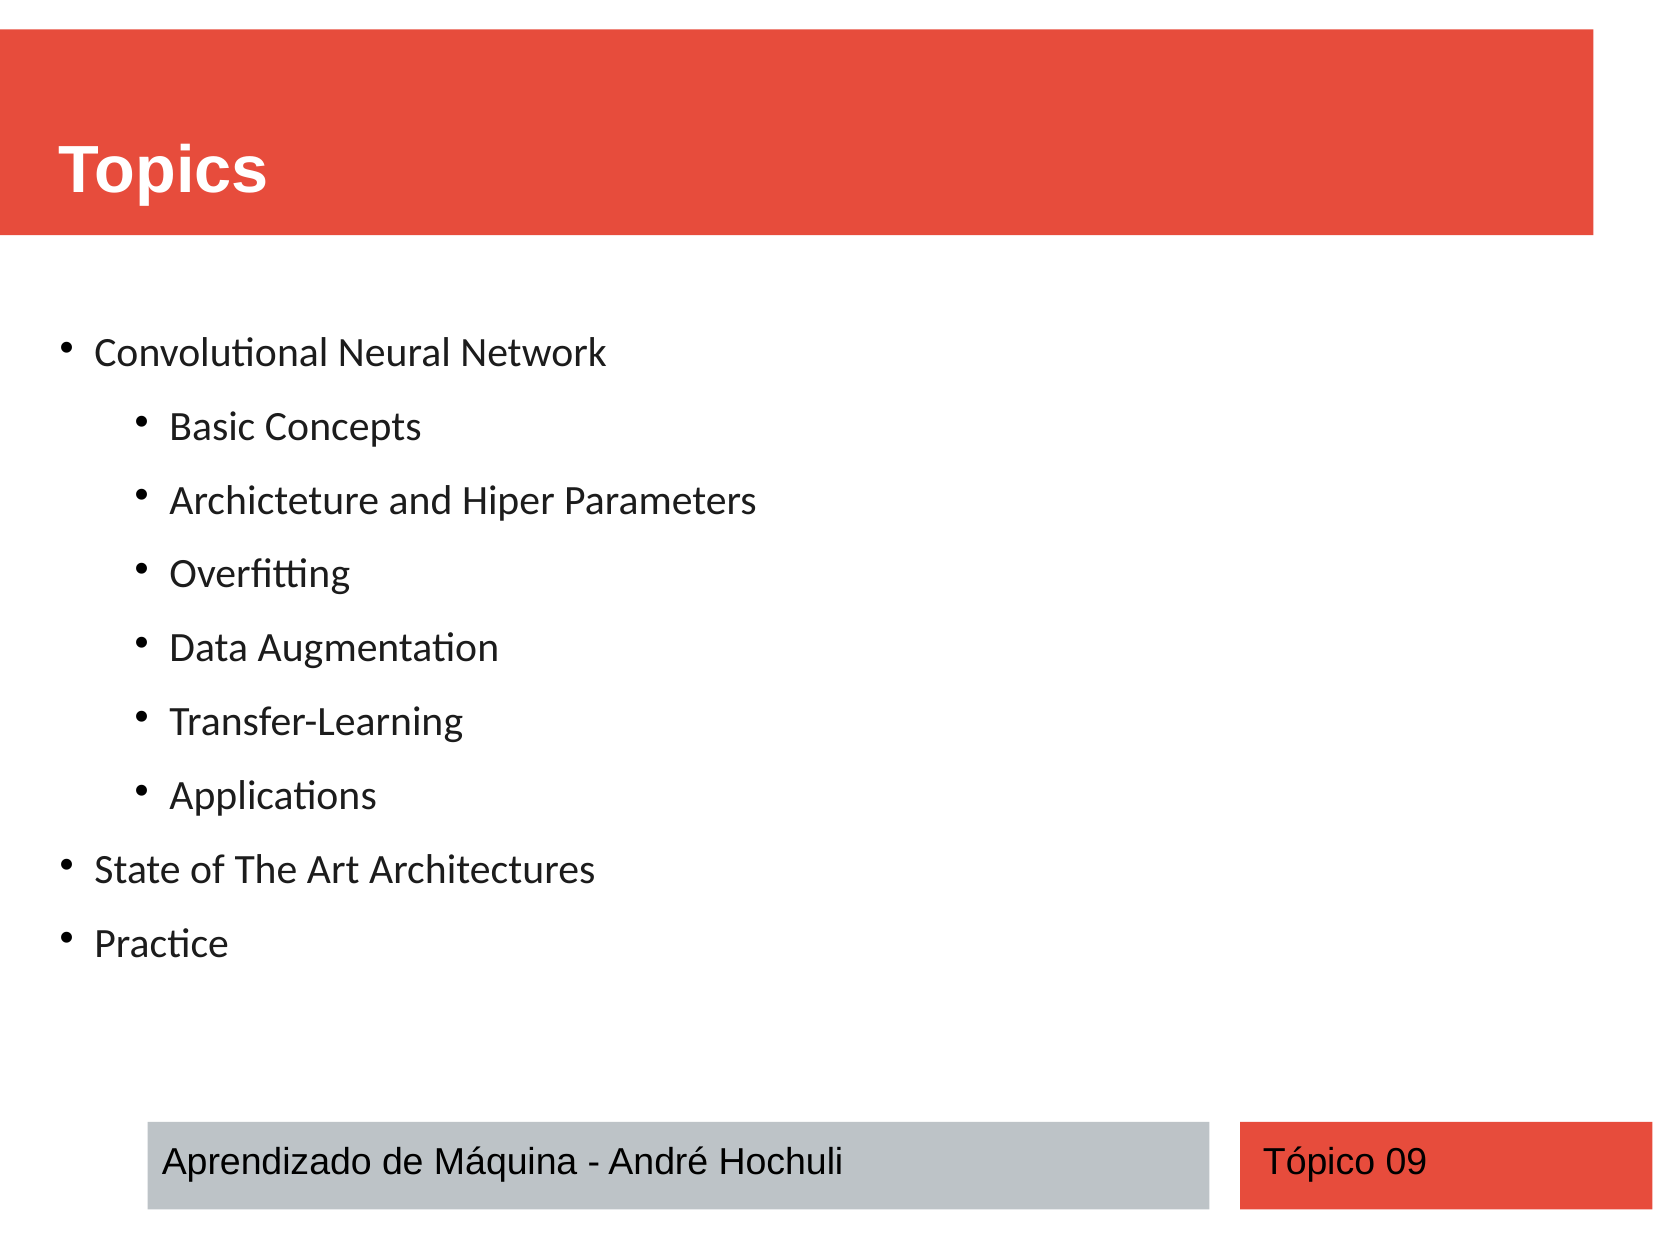

Topics
Convolutional Neural Network
Basic Concepts
Archicteture and Hiper Parameters
Overfitting
Data Augmentation
Transfer-Learning
Applications
State of The Art Architectures
Practice
Aprendizado de Máquina - André Hochuli
Tópico 09